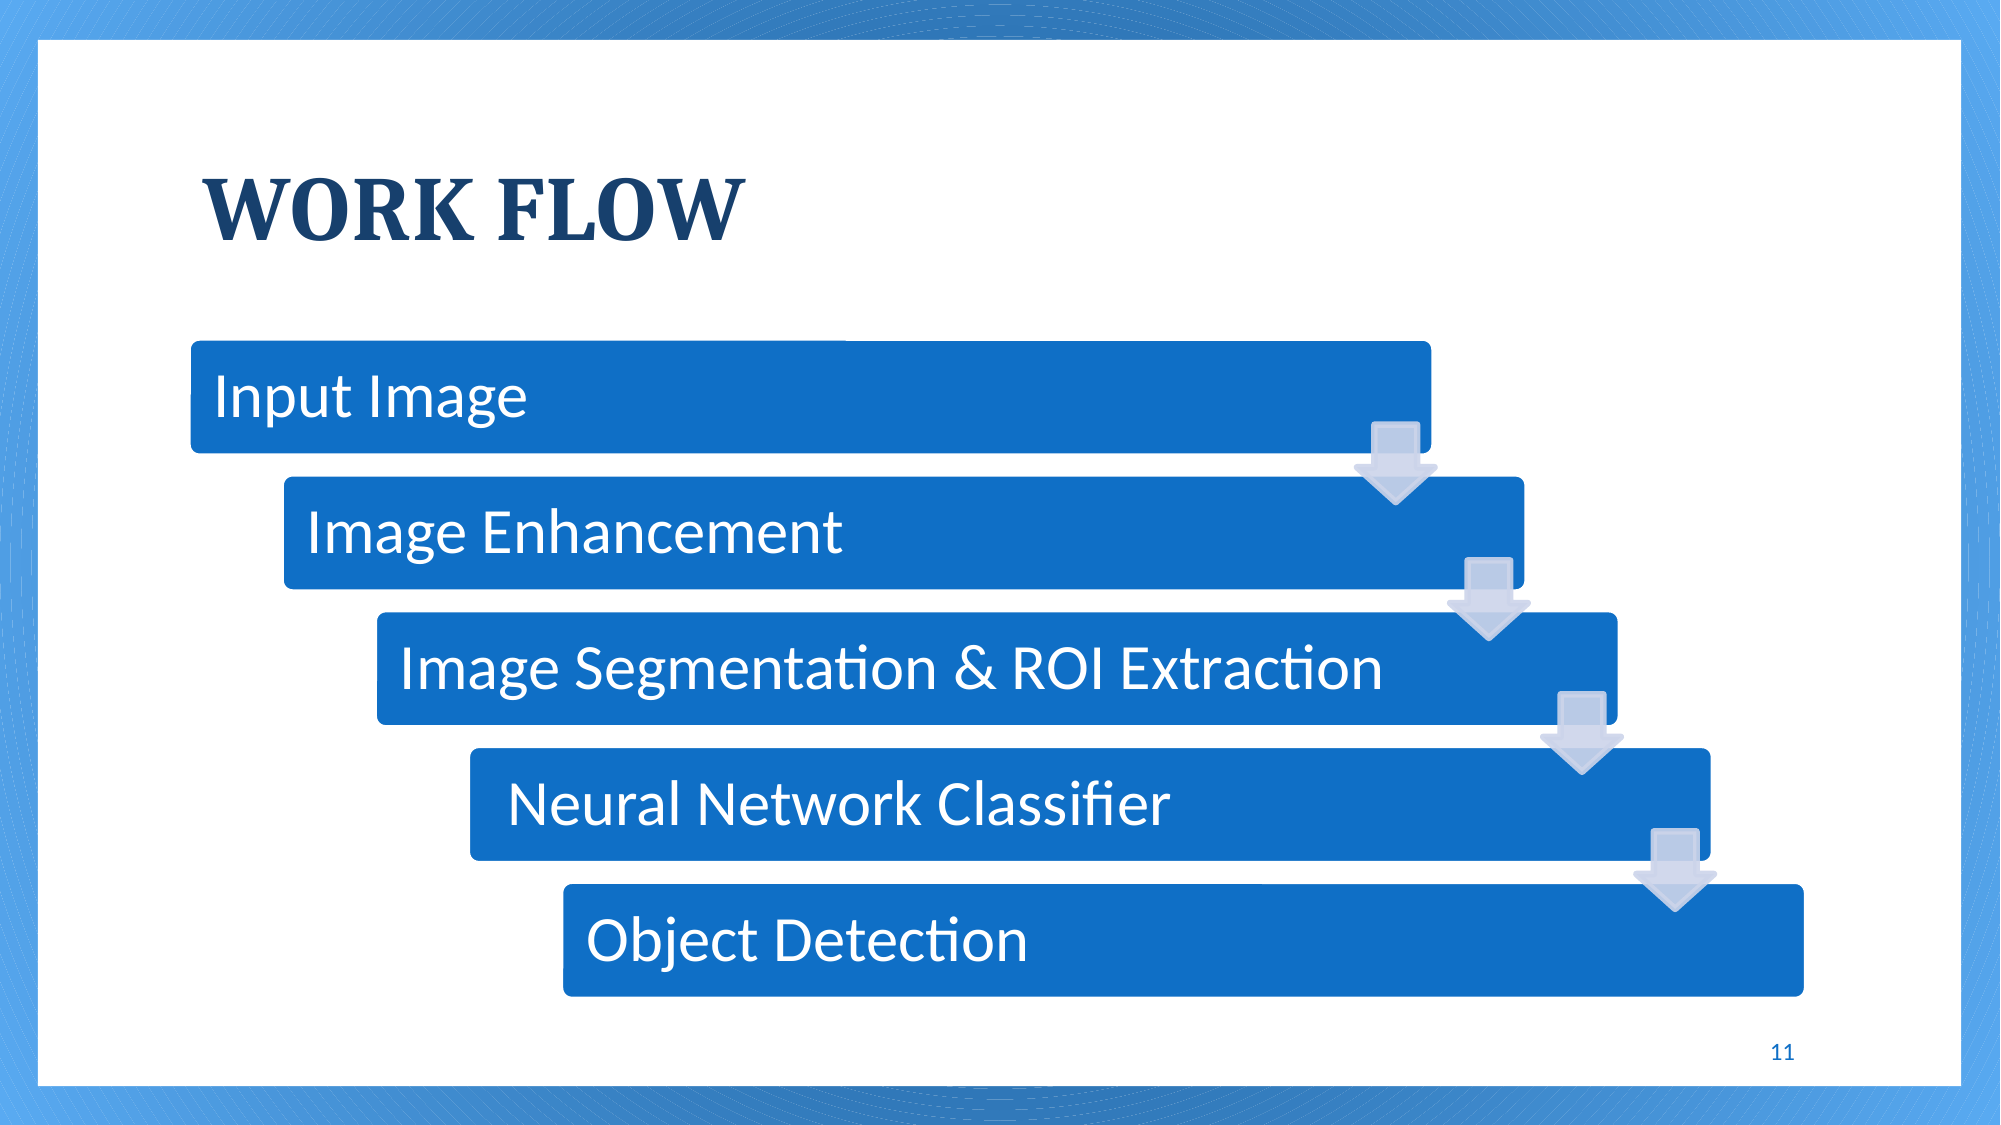

# WORK FLOW
Input Image
Image Enhancement
Image Segmentation & ROI Extraction
 Neural Network Classifier
Object Detection

11